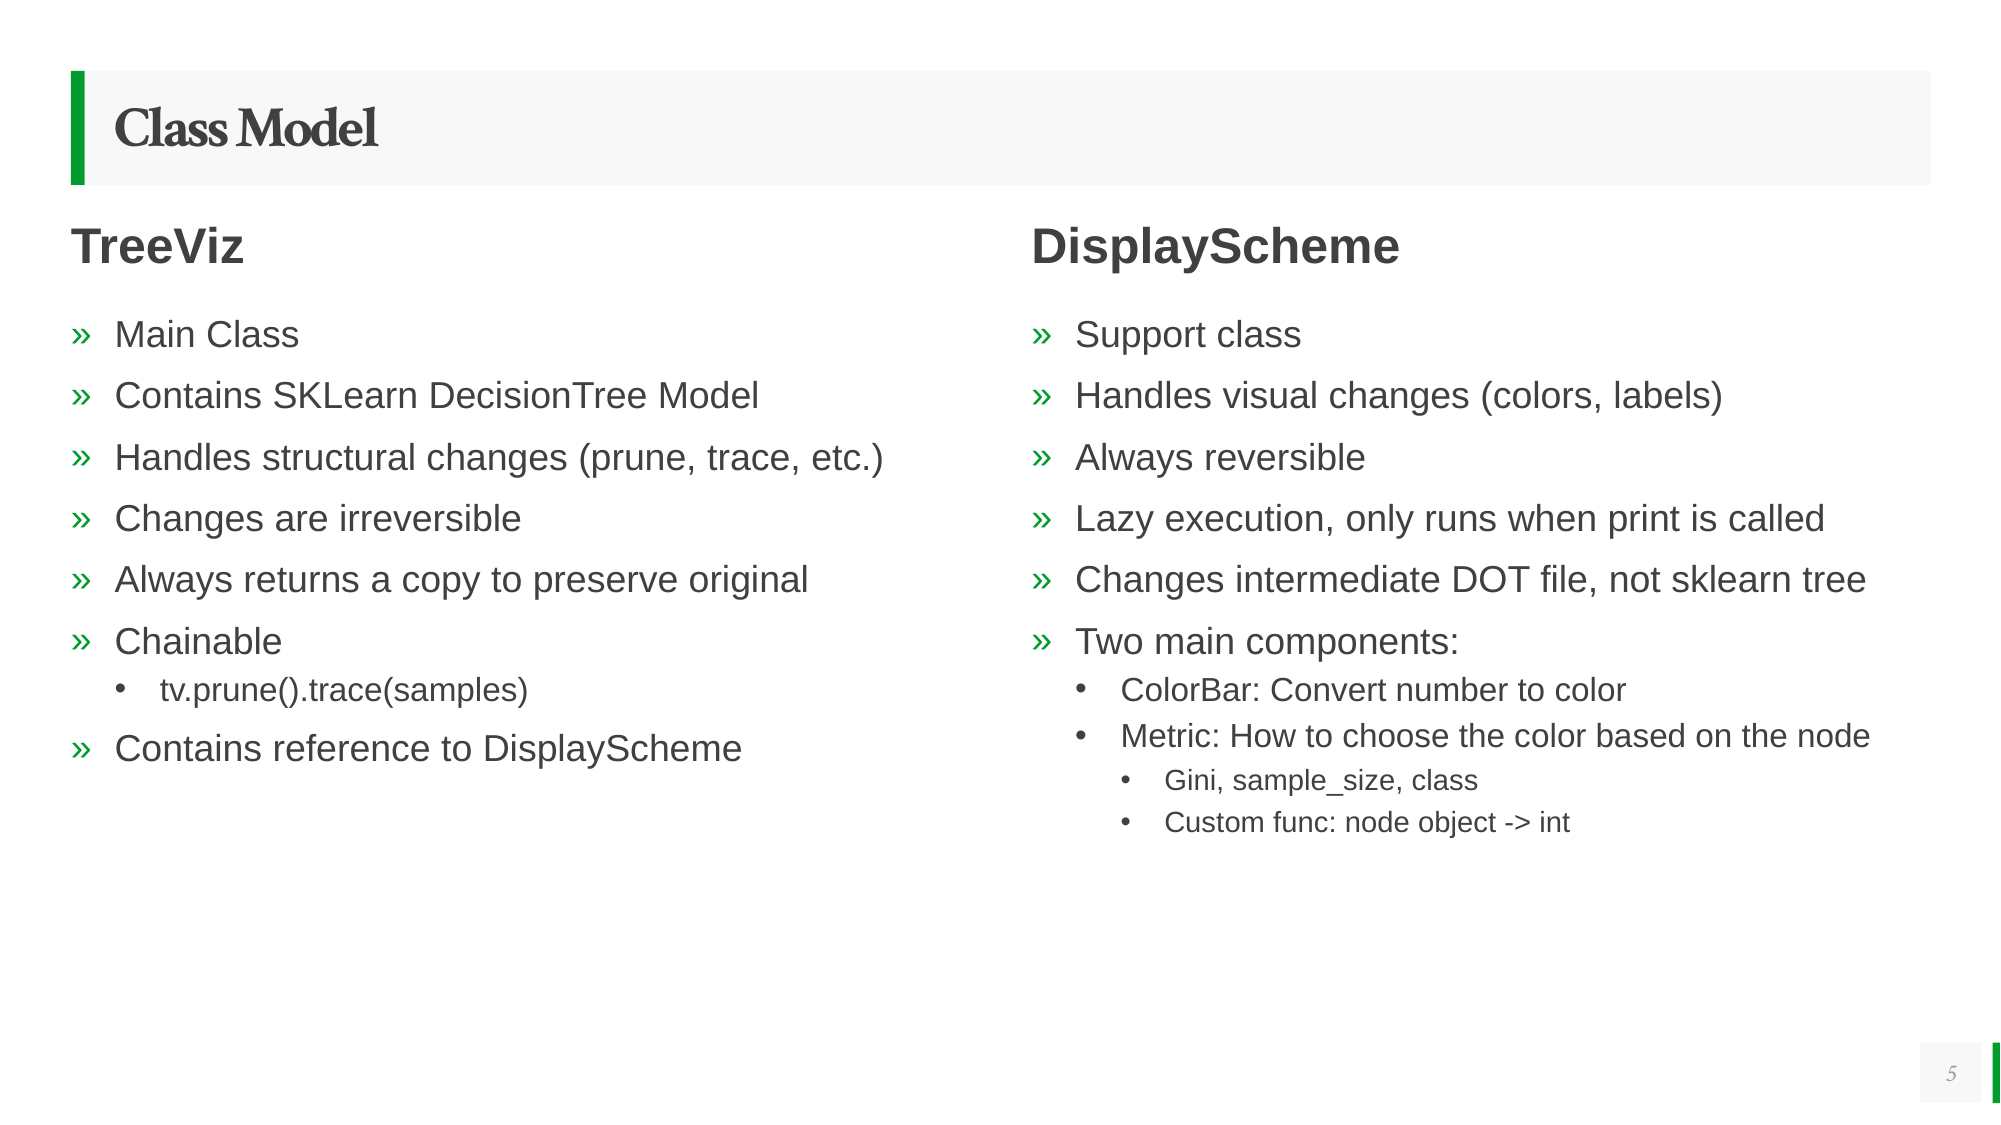

# Class Model
TreeViz
DisplayScheme
Main Class
Contains SKLearn DecisionTree Model
Handles structural changes (prune, trace, etc.)
Changes are irreversible
Always returns a copy to preserve original
Chainable
tv.prune().trace(samples)
Contains reference to DisplayScheme
Support class
Handles visual changes (colors, labels)
Always reversible
Lazy execution, only runs when print is called
Changes intermediate DOT file, not sklearn tree
Two main components:
ColorBar: Convert number to color
Metric: How to choose the color based on the node
Gini, sample_size, class
Custom func: node object -> int

5